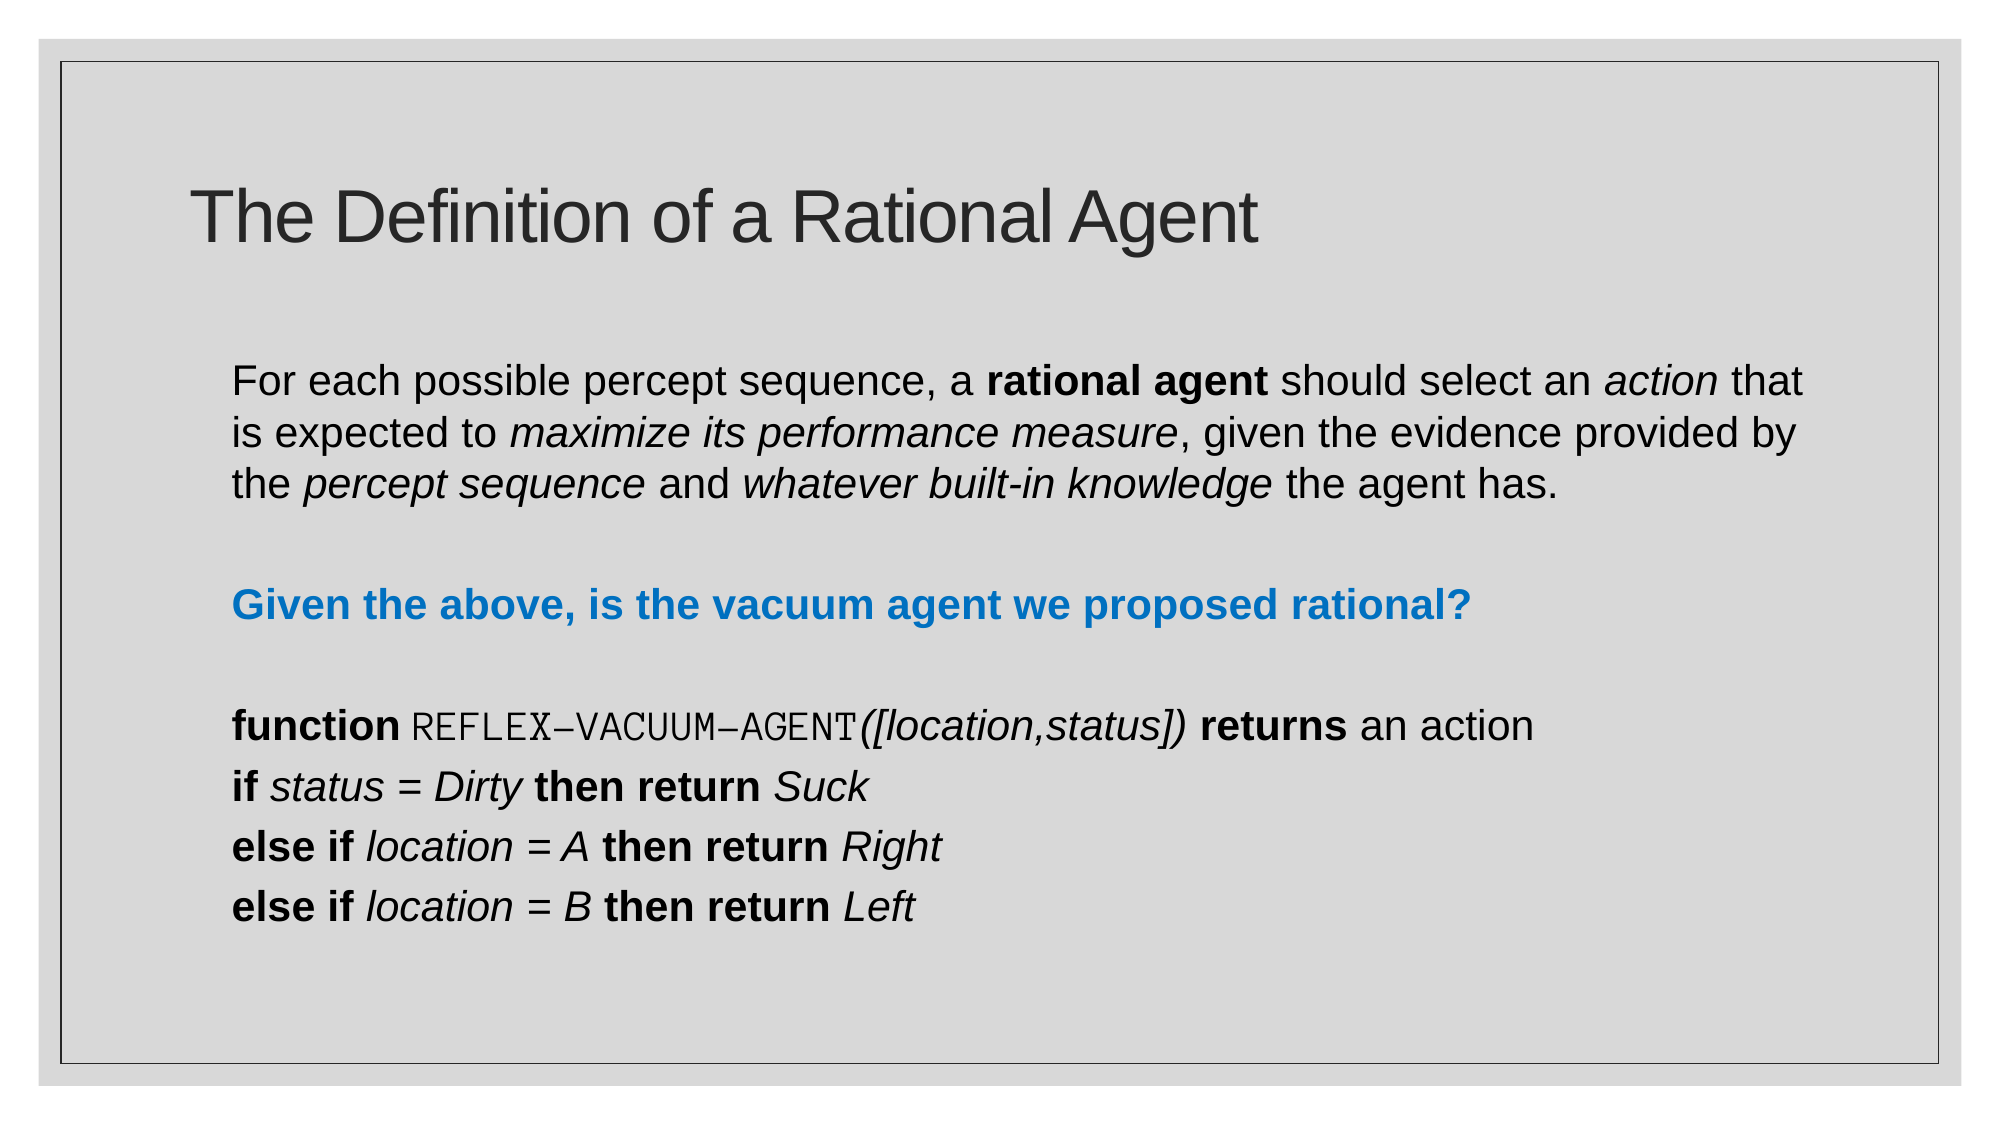

# The Definition of a Rational Agent
For each possible percept sequence, a rational agent should select an action that is expected to maximize its performance measure, given the evidence provided by the percept sequence and whatever built-in knowledge the agent has.

Given the above, is the vacuum agent we proposed rational?

function REFLEX-VACUUM-AGENT([location,status]) returns an action
	if status = Dirty then return Suck
	else if location = A then return Right
	else if location = B then return Left